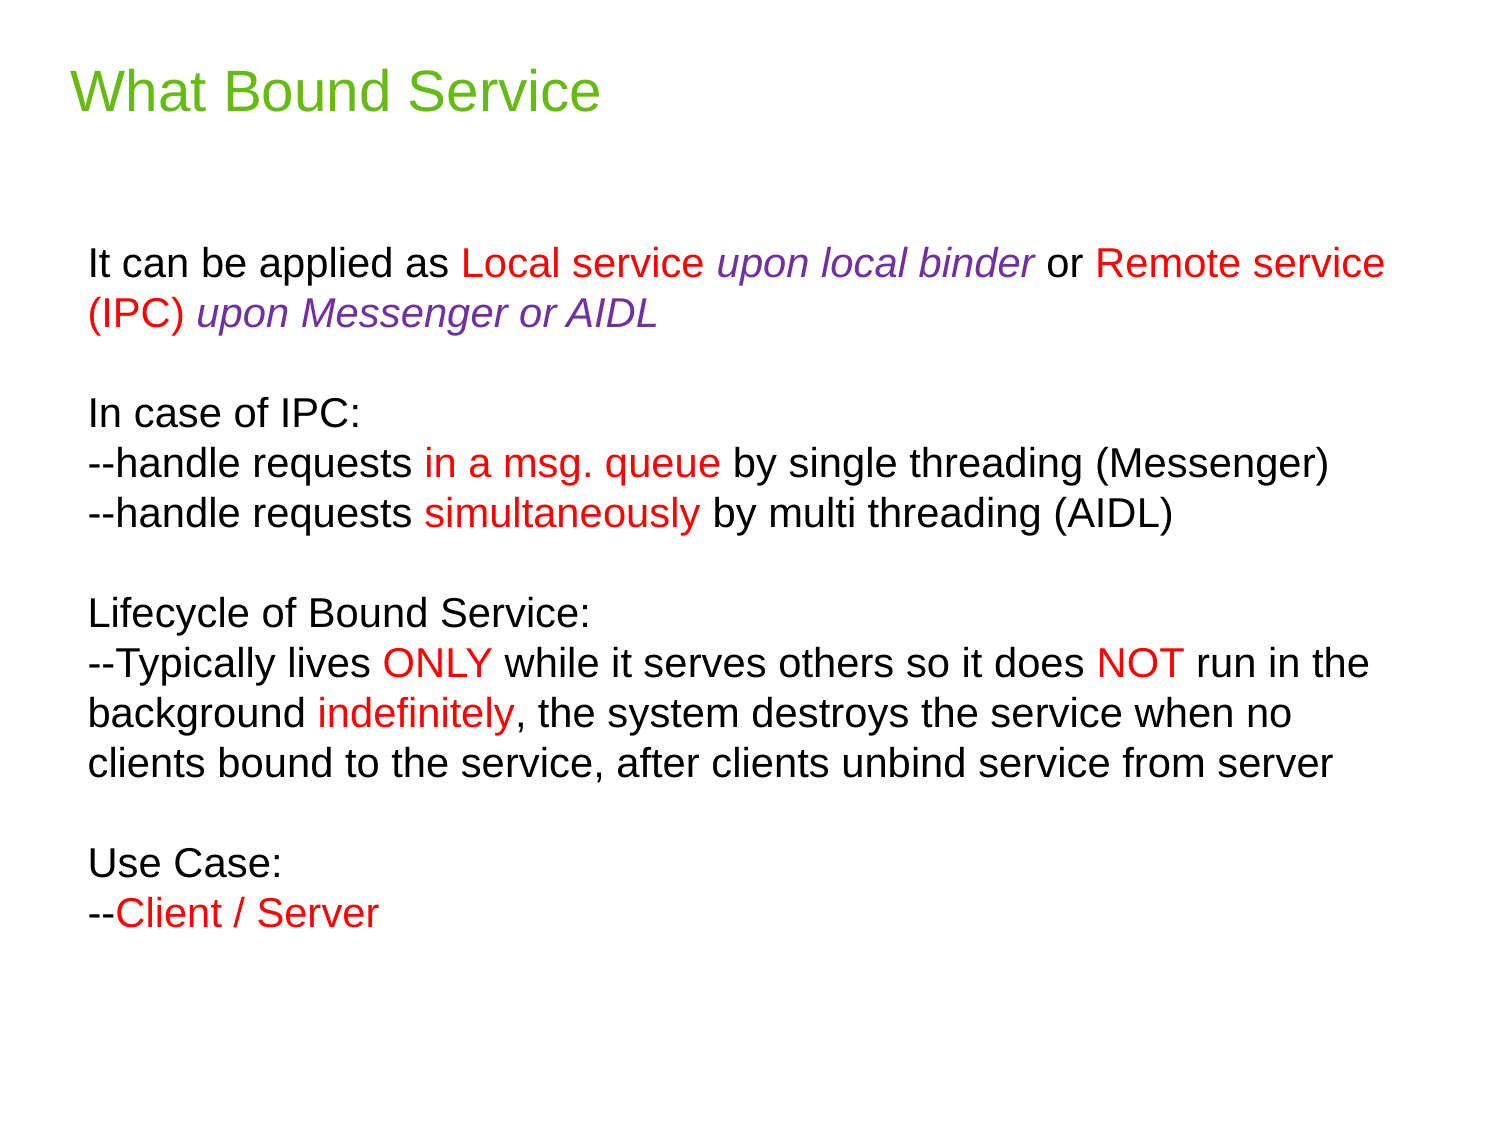

# What Bound Service
It can be applied as Local service upon local binder or Remote service (IPC) upon Messenger or AIDL

In case of IPC:
--handle requests in a msg. queue by single threading (Messenger)
--handle requests simultaneously by multi threading (AIDL)

Lifecycle of Bound Service:
--Typically lives ONLY while it serves others so it does NOT run in the background indefinitely, the system destroys the service when no clients bound to the service, after clients unbind service from server

Use Case:
--Client / Server